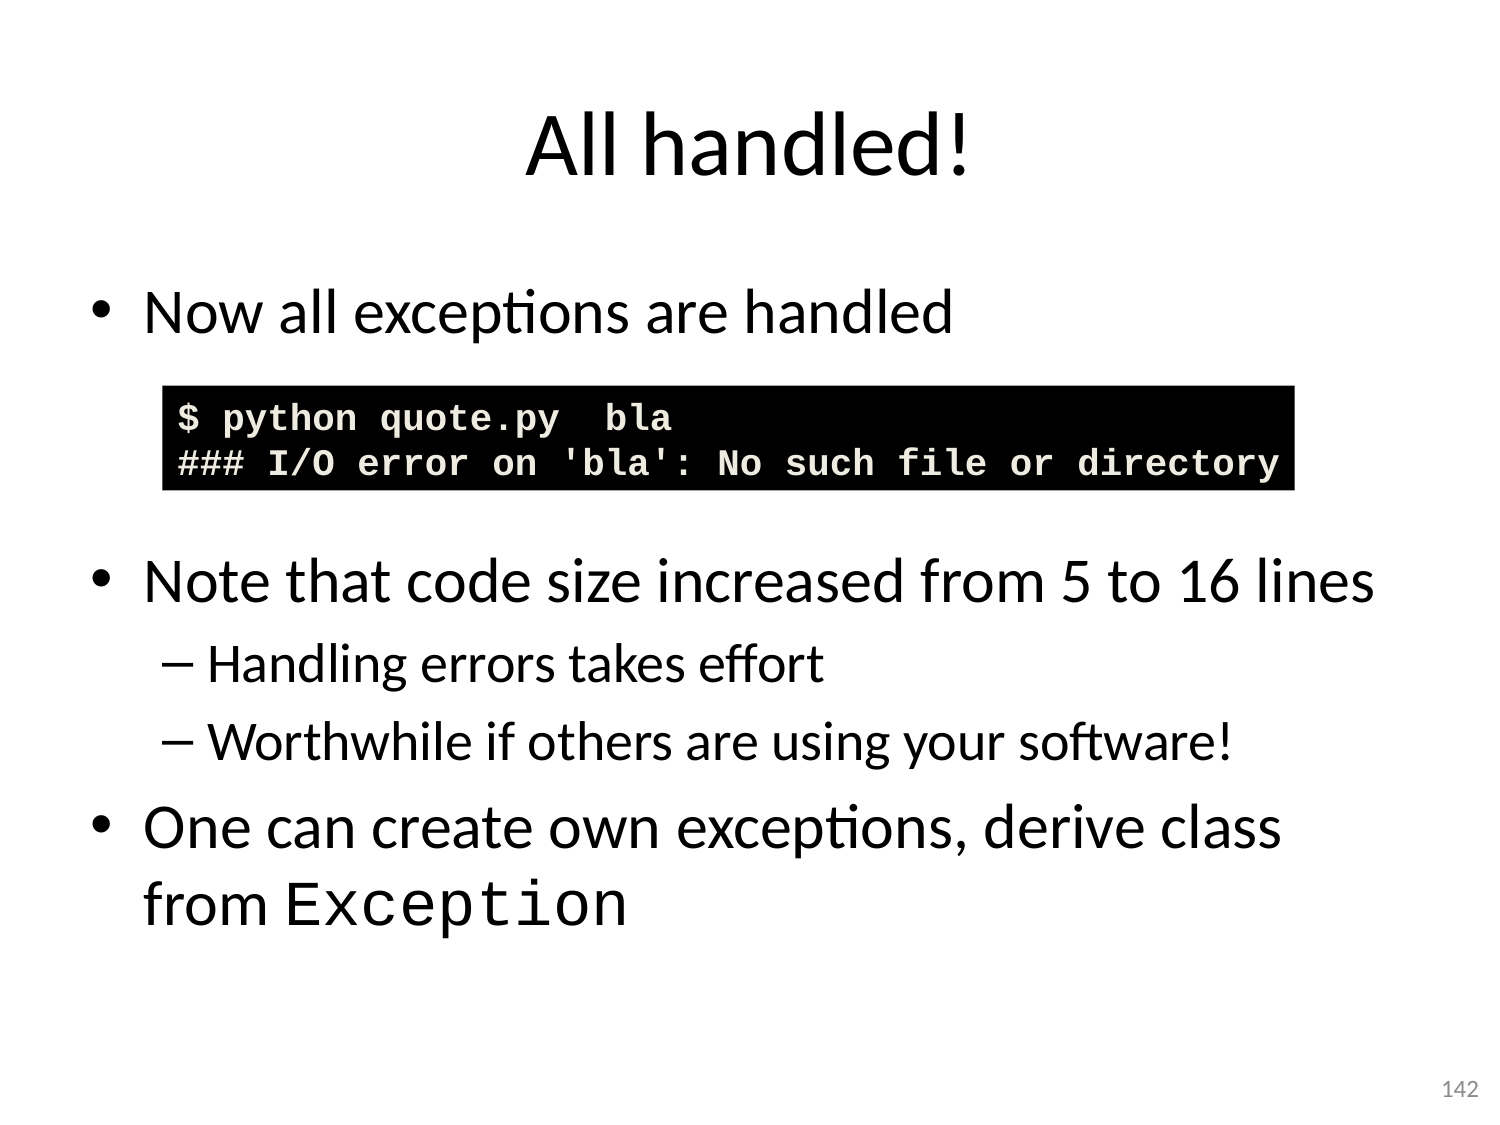

# All handled!
Now all exceptions are handled

Note that code size increased from 5 to 16 lines
Handling errors takes effort
Worthwhile if others are using your software!
One can create own exceptions, derive class from Exception
$ python quote.py  bla
### I/O error on 'bla': No such file or directory
142